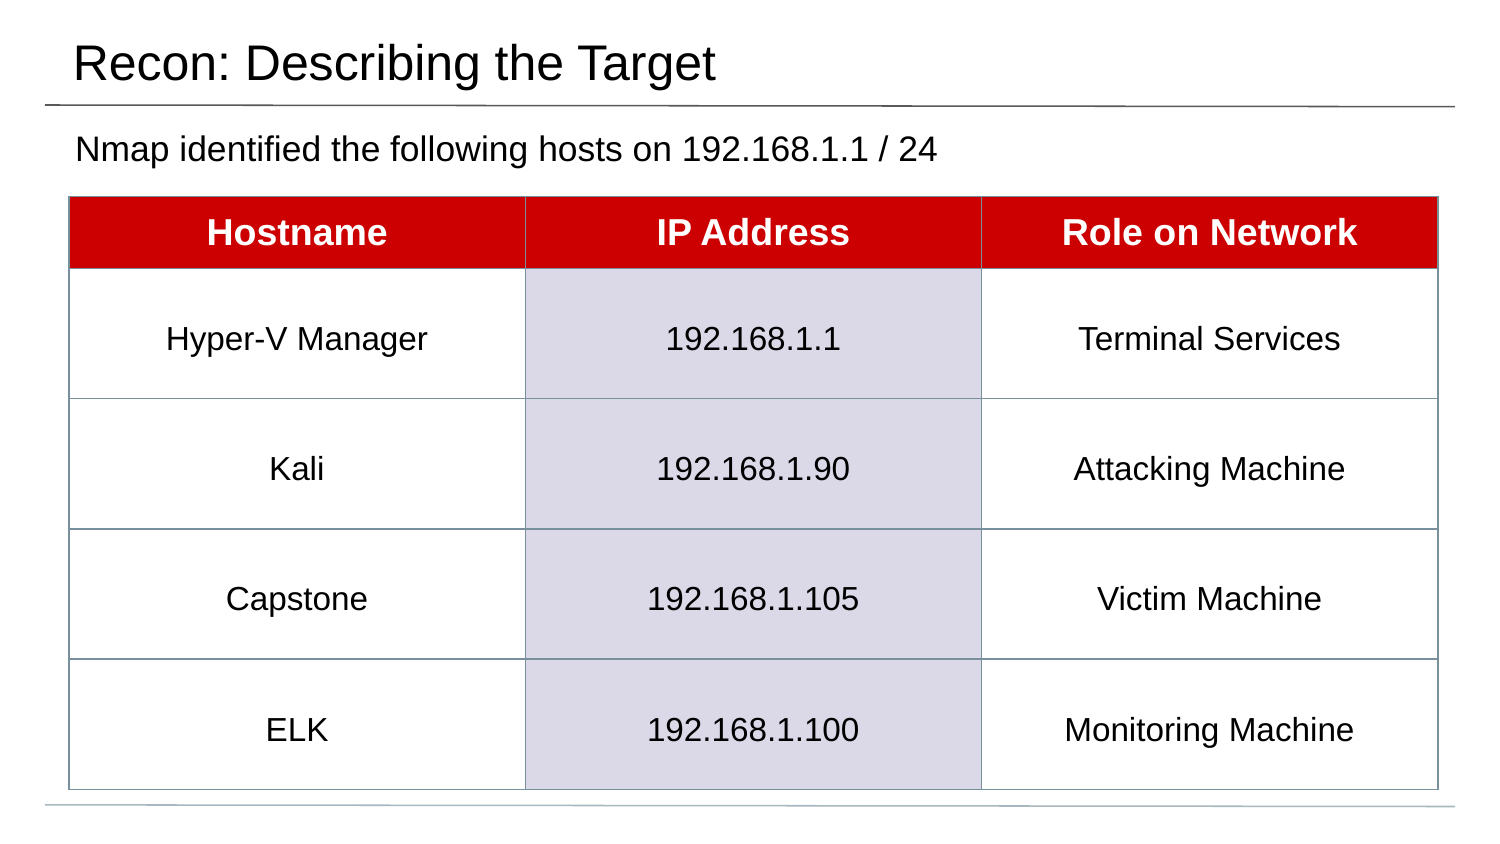

# Recon: Describing the Target
Nmap identified the following hosts on 192.168.1.1 / 24
| Hostname | IP Address | Role on Network |
| --- | --- | --- |
| Hyper-V Manager | 192.168.1.1 | Terminal Services |
| Kali | 192.168.1.90 | Attacking Machine |
| Capstone | 192.168.1.105 | Victim Machine |
| ELK | 192.168.1.100 | Monitoring Machine |